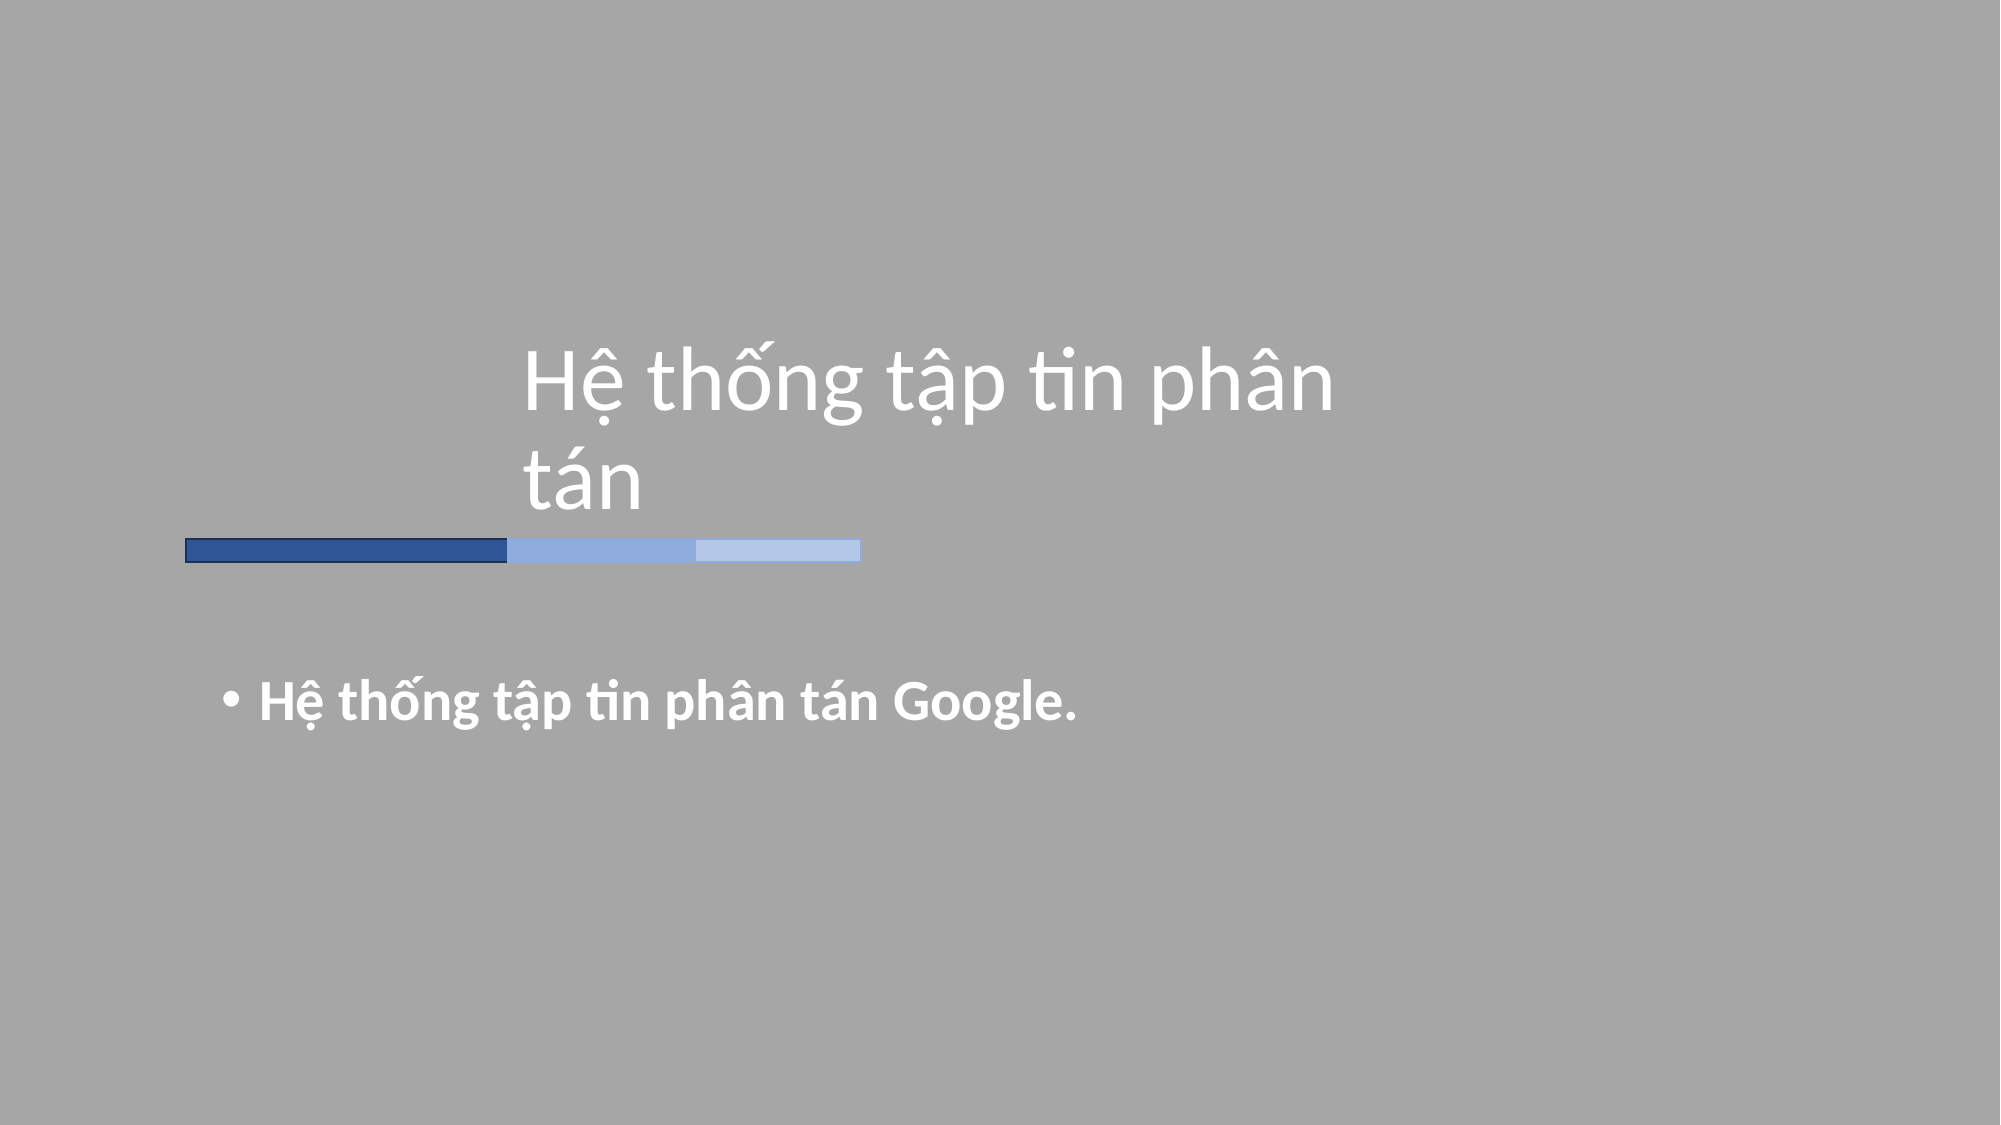

# Hệ thống tập tin phân tán

Hệ thống tập tin phân tán Google.